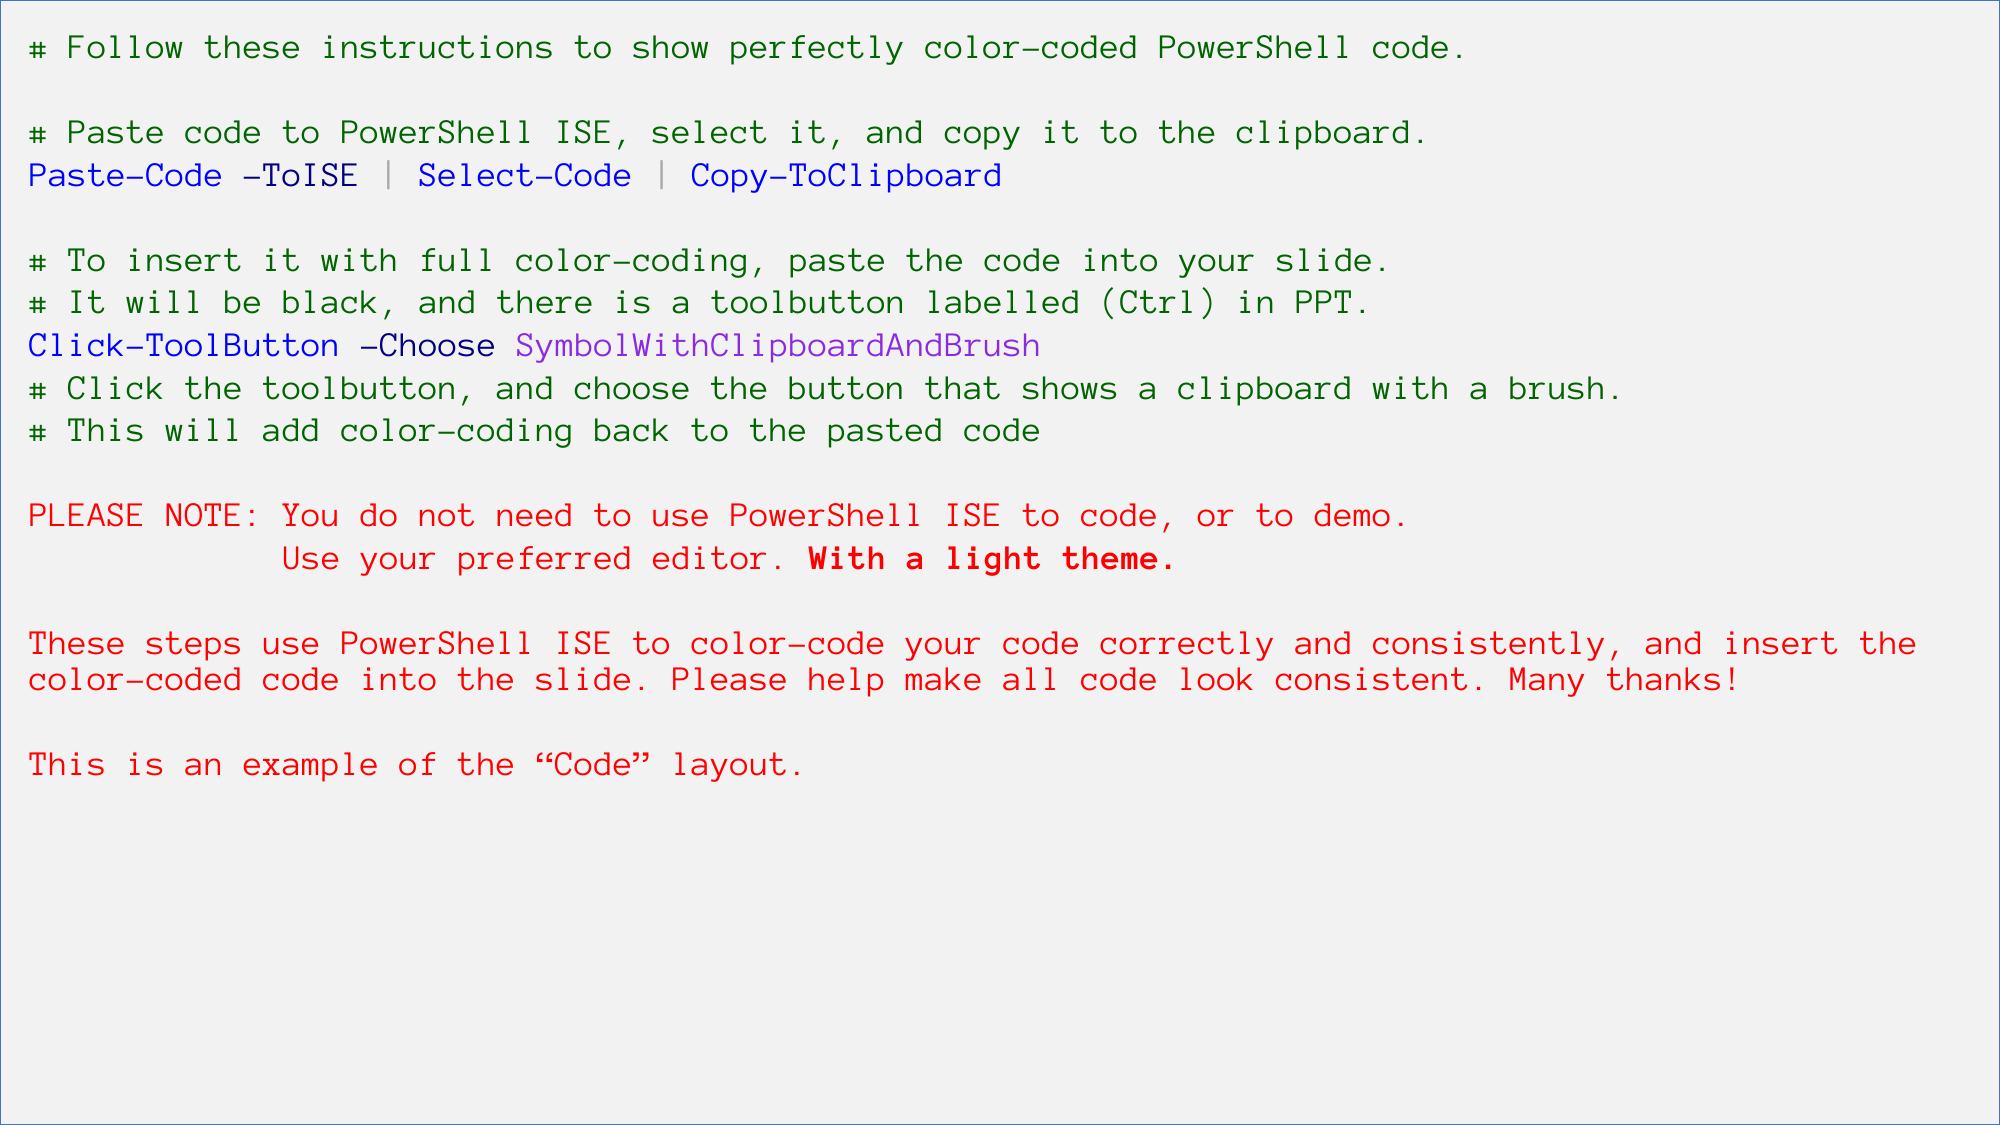

# Follow these instructions to show perfectly color-coded PowerShell code.

# Paste code to PowerShell ISE, select it, and copy it to the clipboard.
Paste-Code -ToISE | Select-Code | Copy-ToClipboard

# To insert it with full color-coding, paste the code into your slide.
# It will be black, and there is a toolbutton labelled (Ctrl) in PPT.
Click-ToolButton -Choose SymbolWithClipboardAndBrush
# Click the toolbutton, and choose the button that shows a clipboard with a brush.
# This will add color-coding back to the pasted code

PLEASE NOTE: You do not need to use PowerShell ISE to code, or to demo.
             Use your preferred editor. With a light theme.

These steps use PowerShell ISE to color-code your code correctly and consistently, and insert the color-coded code into the slide. Please help make all code look consistent. Many thanks!

This is an example of the “Code” layout.